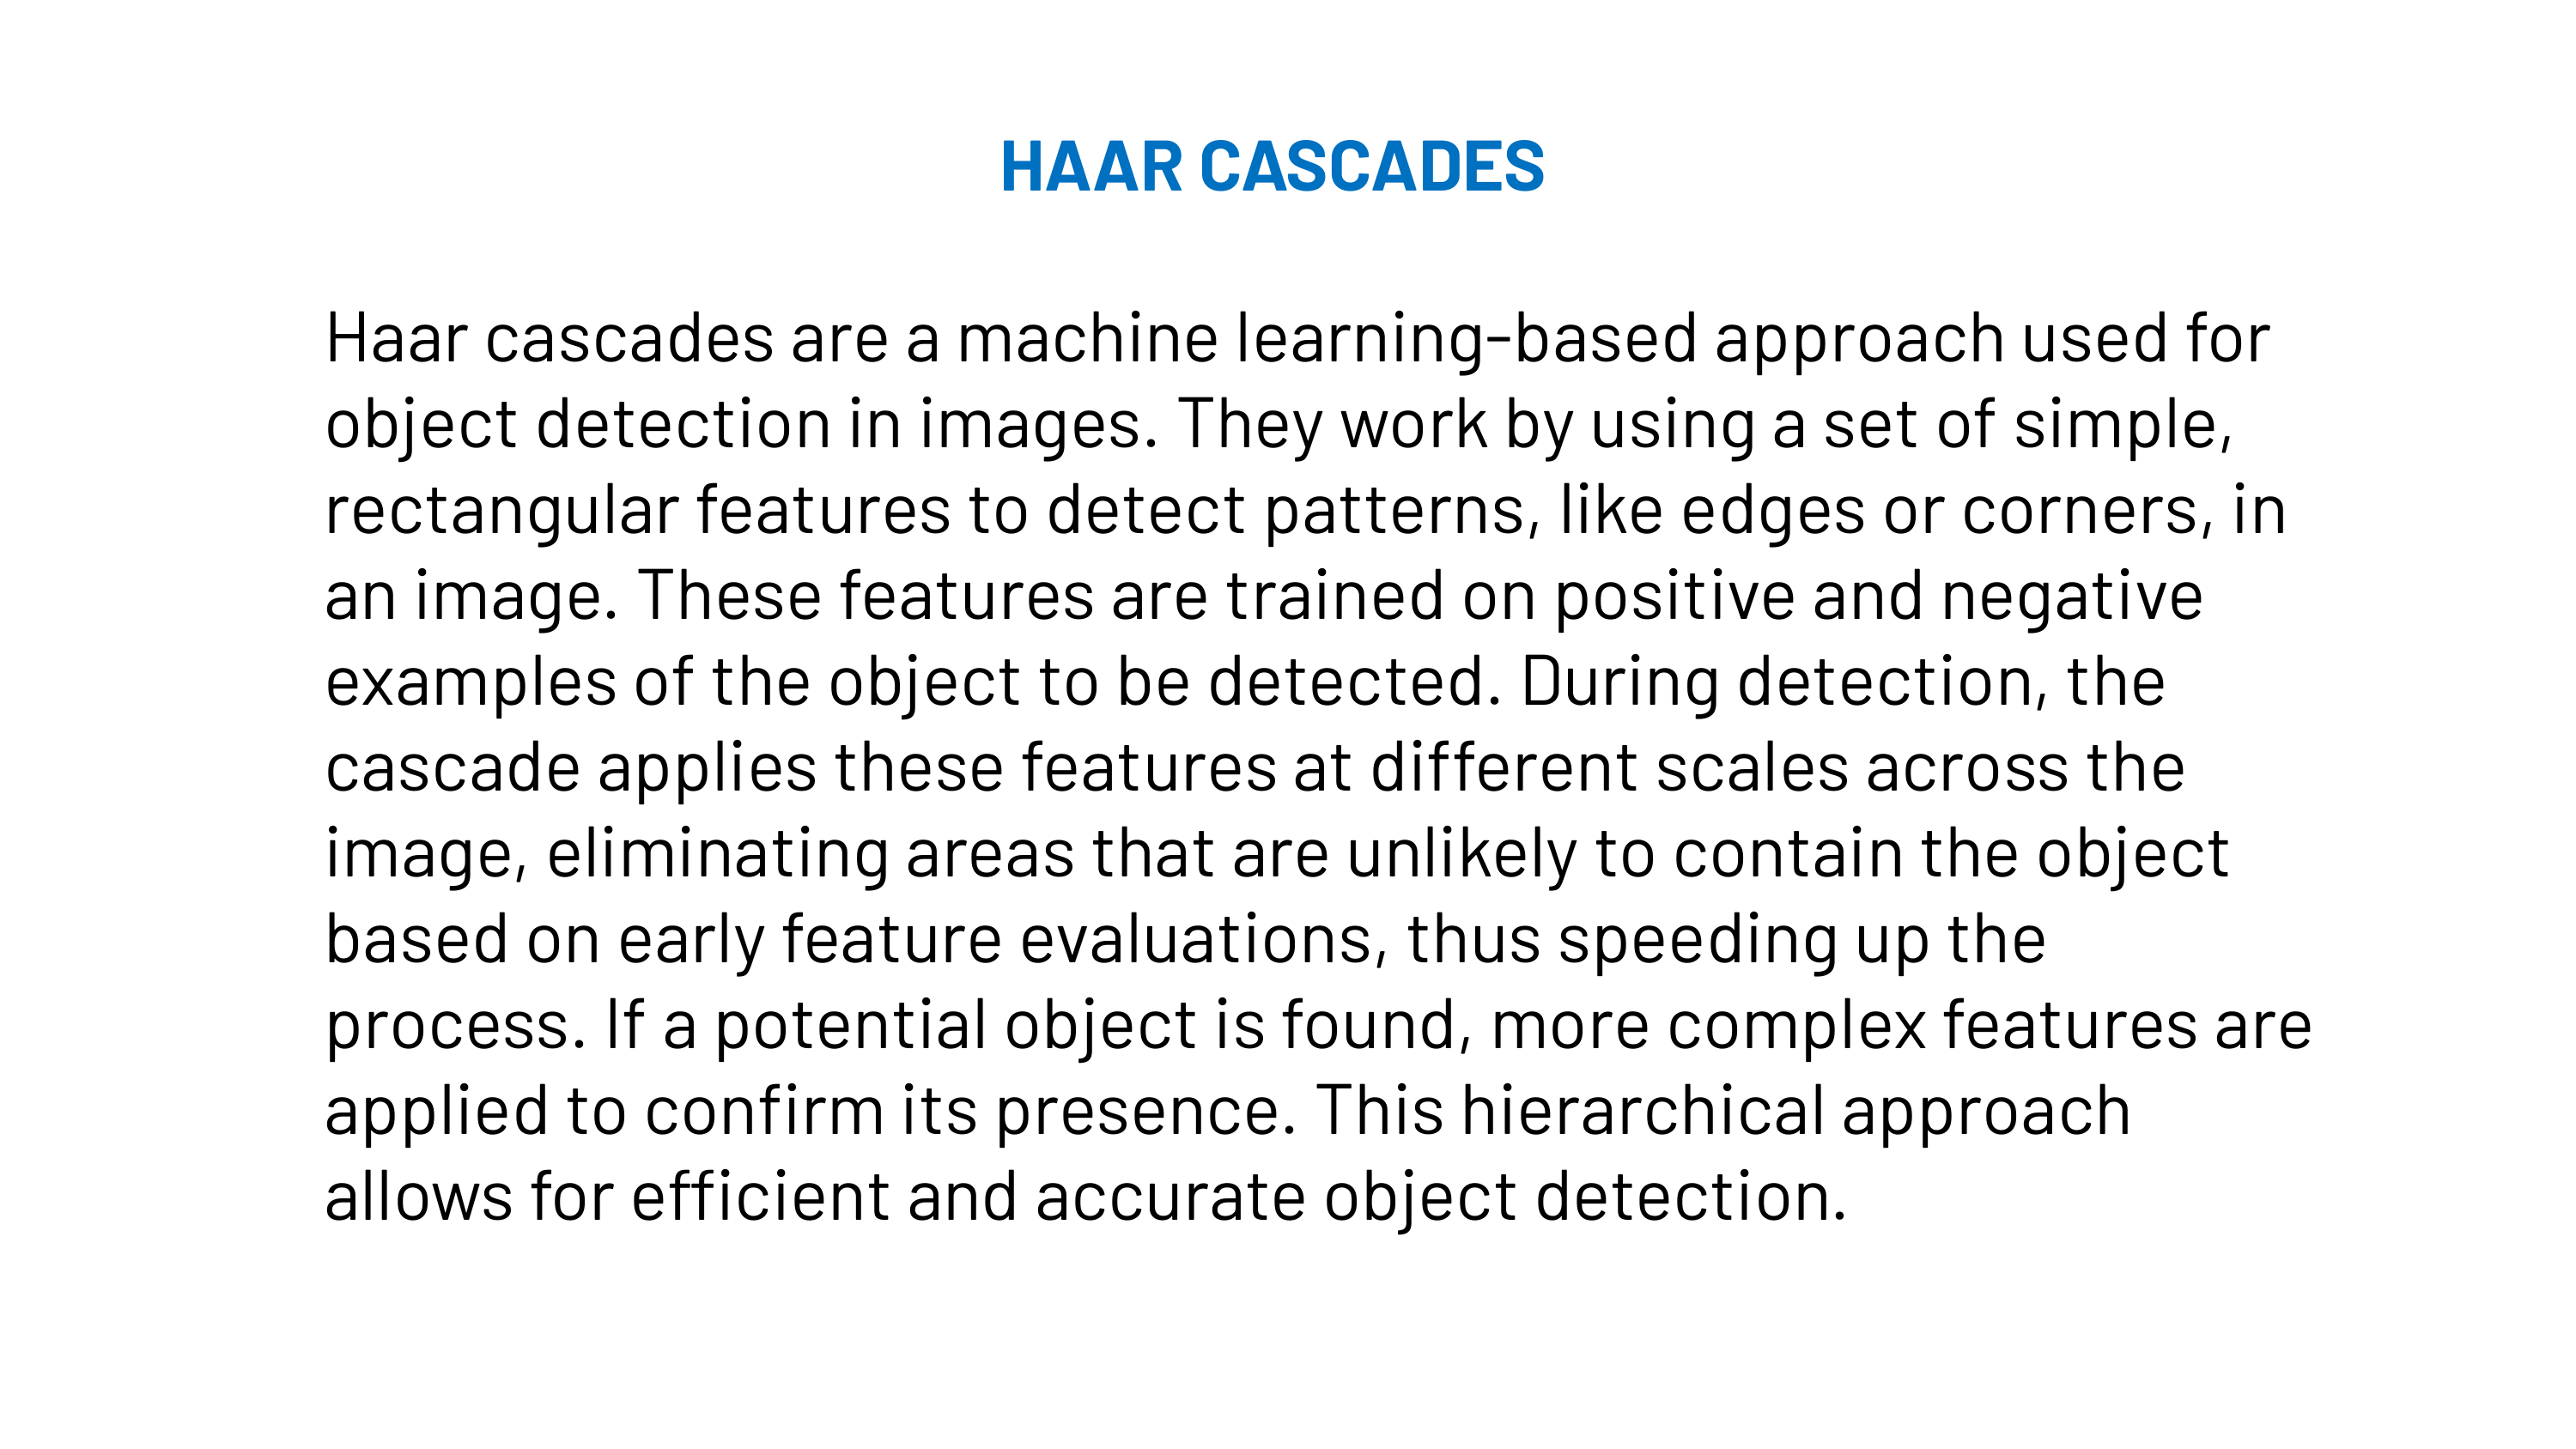

HAAR CASCADES

Haar cascades are a machine learning-based approach used for object detection in images. They work by using a set of simple, rectangular features to detect patterns, like edges or corners, in an image. These features are trained on positive and negative examples of the object to be detected. During detection, the cascade applies these features at different scales across the image, eliminating areas that are unlikely to contain the object based on early feature evaluations, thus speeding up the process. If a potential object is found, more complex features are applied to confirm its presence. This hierarchical approach allows for efficient and accurate object detection.